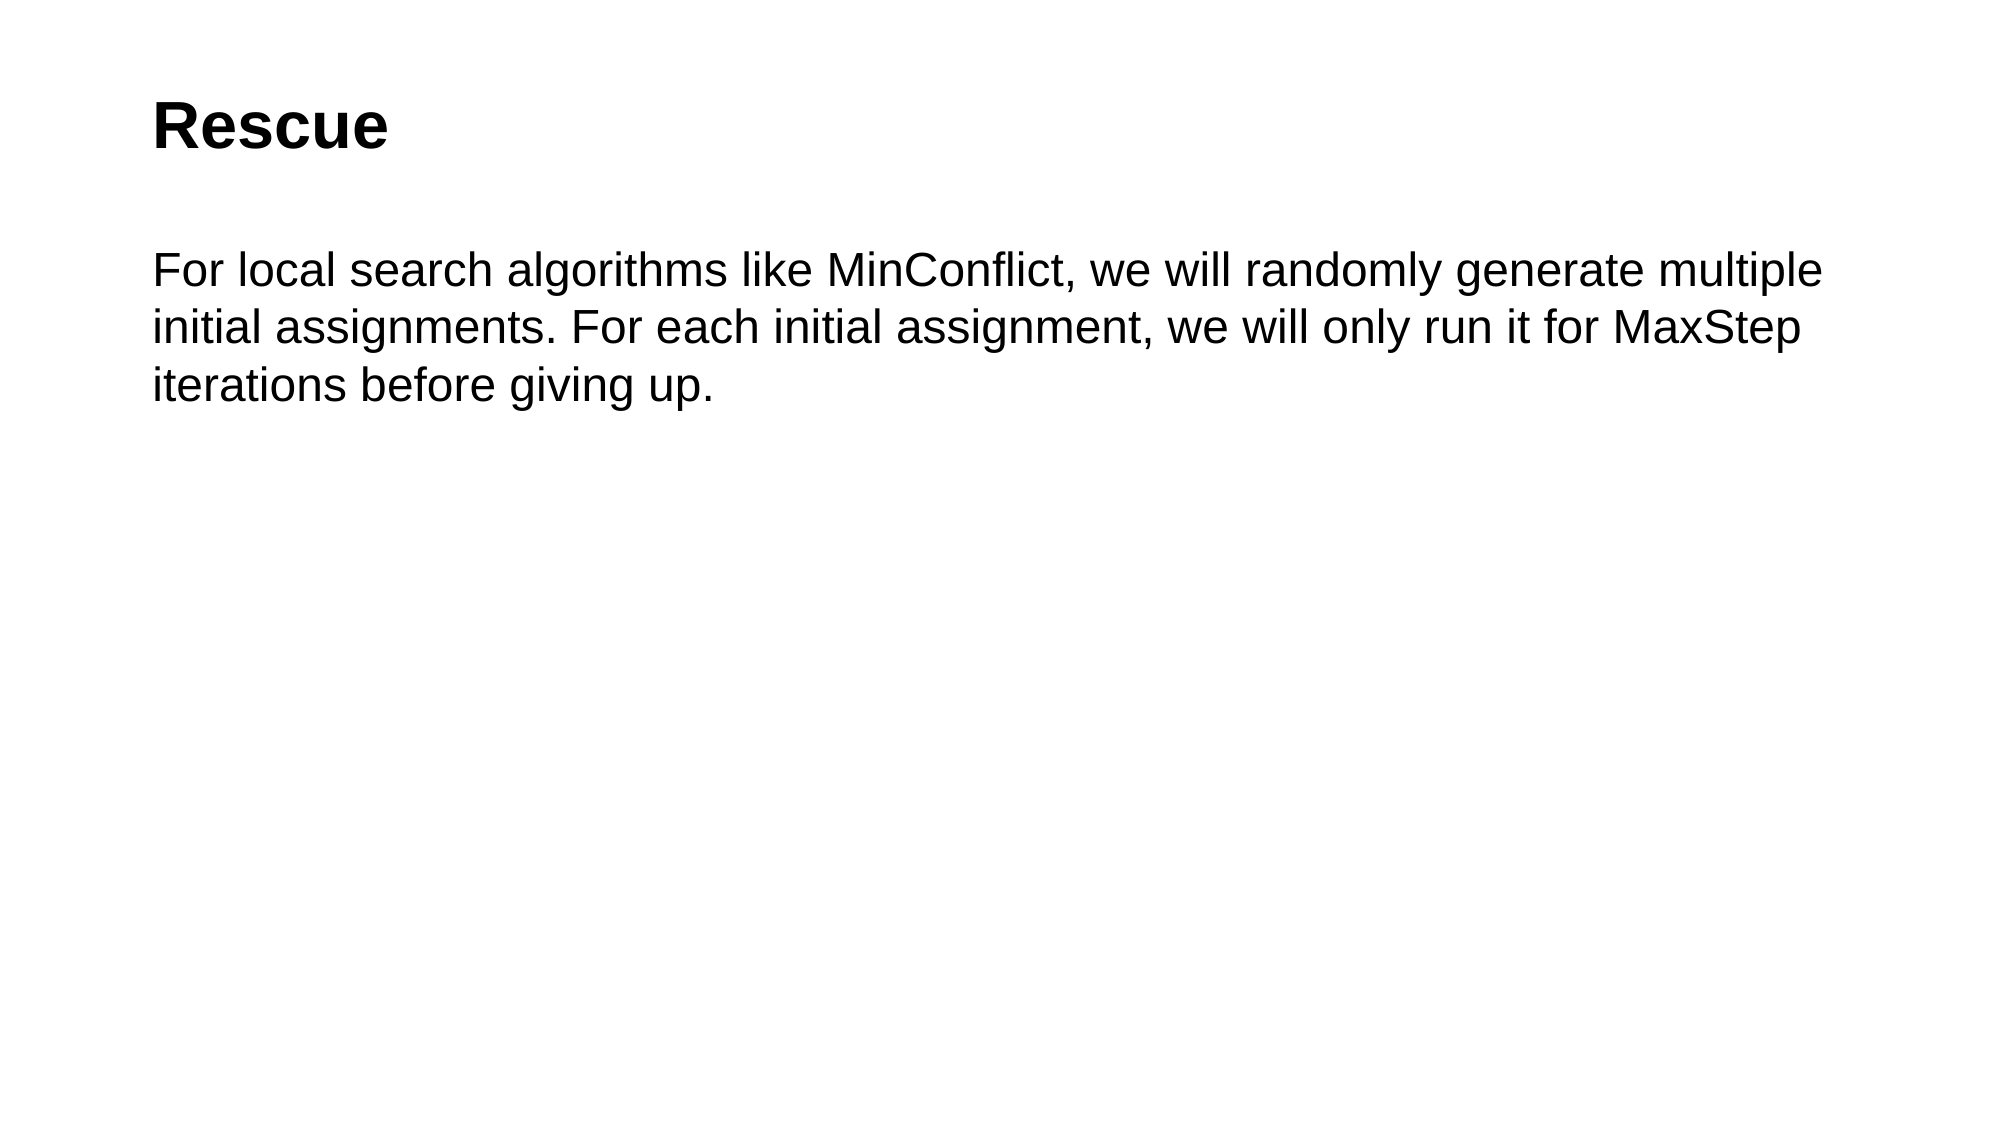

# Rescue
For local search algorithms like MinConflict, we will randomly generate multiple initial assignments. For each initial assignment, we will only run it for MaxStep iterations before giving up.